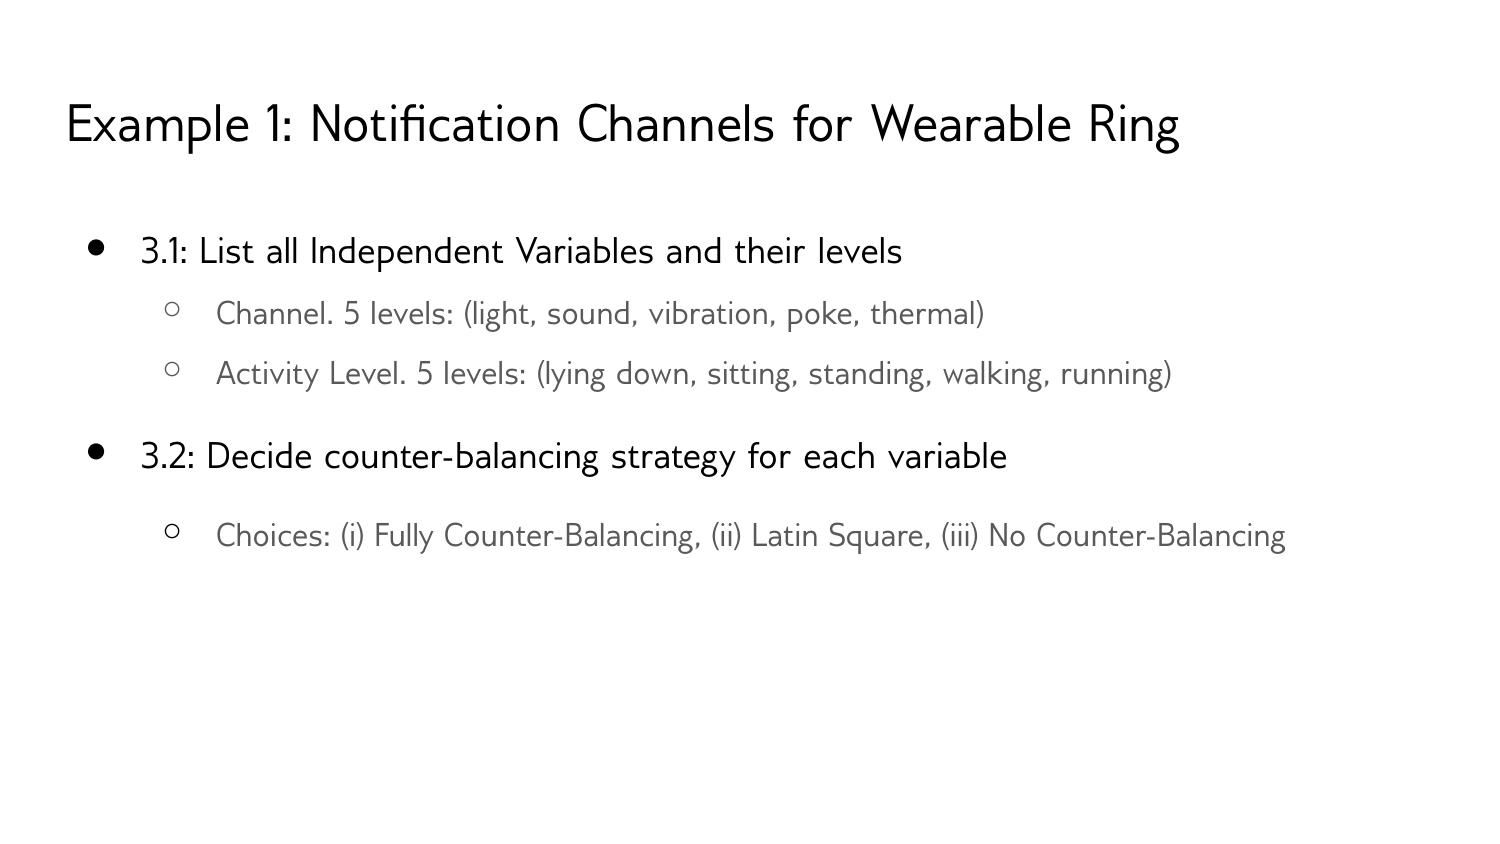

# Example 1: Notification Channels for Wearable Ring
3.1: List all Independent Variables and their levels
Channel. 5 levels: (light, sound, vibration, poke, thermal)
Activity Level. 5 levels: (lying down, sitting, standing, walking, running)
3.2: Decide counter-balancing strategy for each variable
Choices: (i) Fully Counter-Balancing, (ii) Latin Square, (iii) No Counter-Balancing